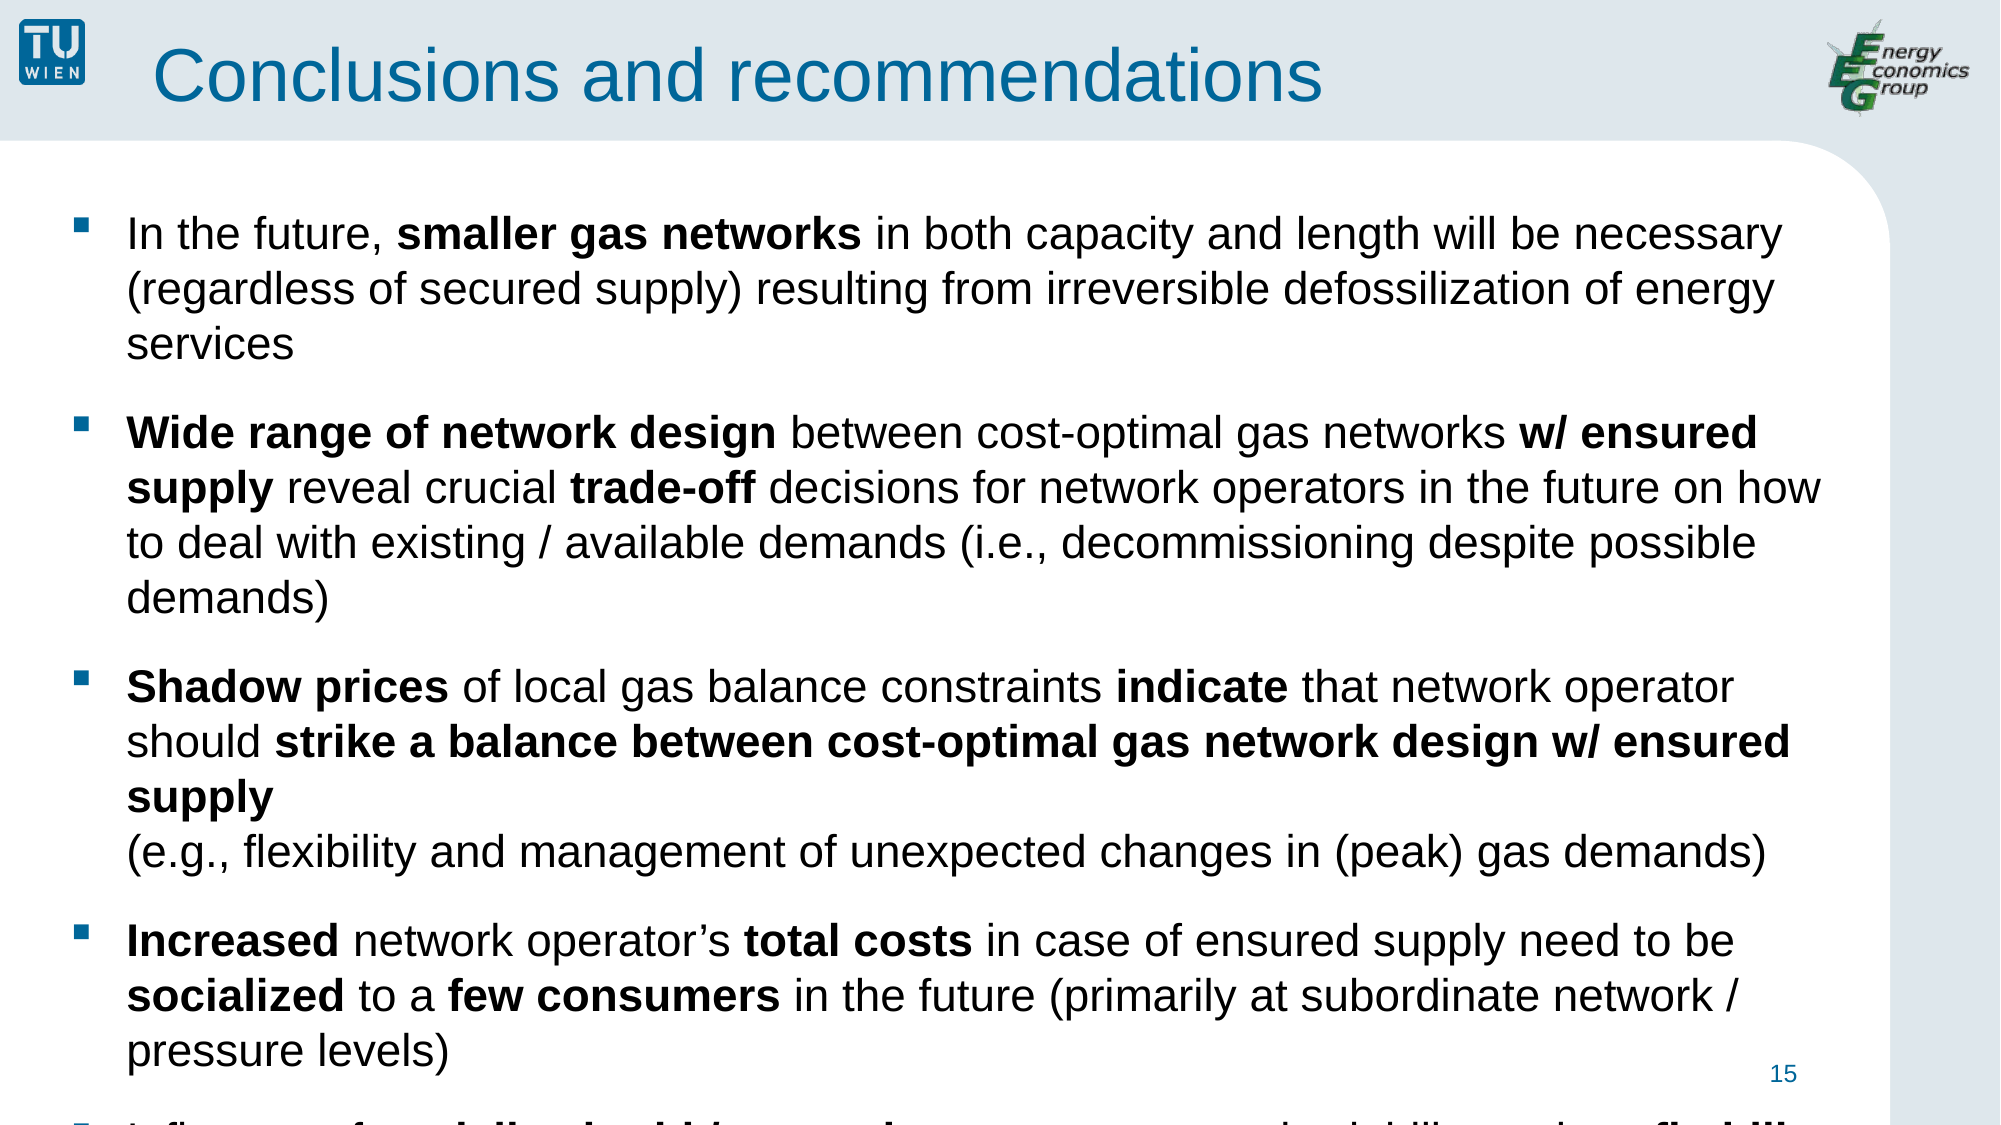

# Conclusions and recommendations
In the future, smaller gas networks in both capacity and length will be necessary (regardless of secured supply) resulting from irreversible defossilization of energy services
Wide range of network design between cost-optimal gas networks w/ ensured supply reveal crucial trade-off decisions for network operators in the future on how to deal with existing / available demands (i.e., decommissioning despite possible demands)
Shadow prices of local gas balance constraints indicate that network operator should strike a balance between cost-optimal gas network design w/ ensured supply
(e.g., flexibility and management of unexpected changes in (peak) gas demands)
Increased network operator’s total costs in case of ensured supply need to be socialized to a few consumers in the future (primarily at subordinate network / pressure levels)
Influence of socialized grid / network costs on economic viability and profitability of sustainable alternatives substituting natural gas-based energy service needs and related trade-off decisions
15